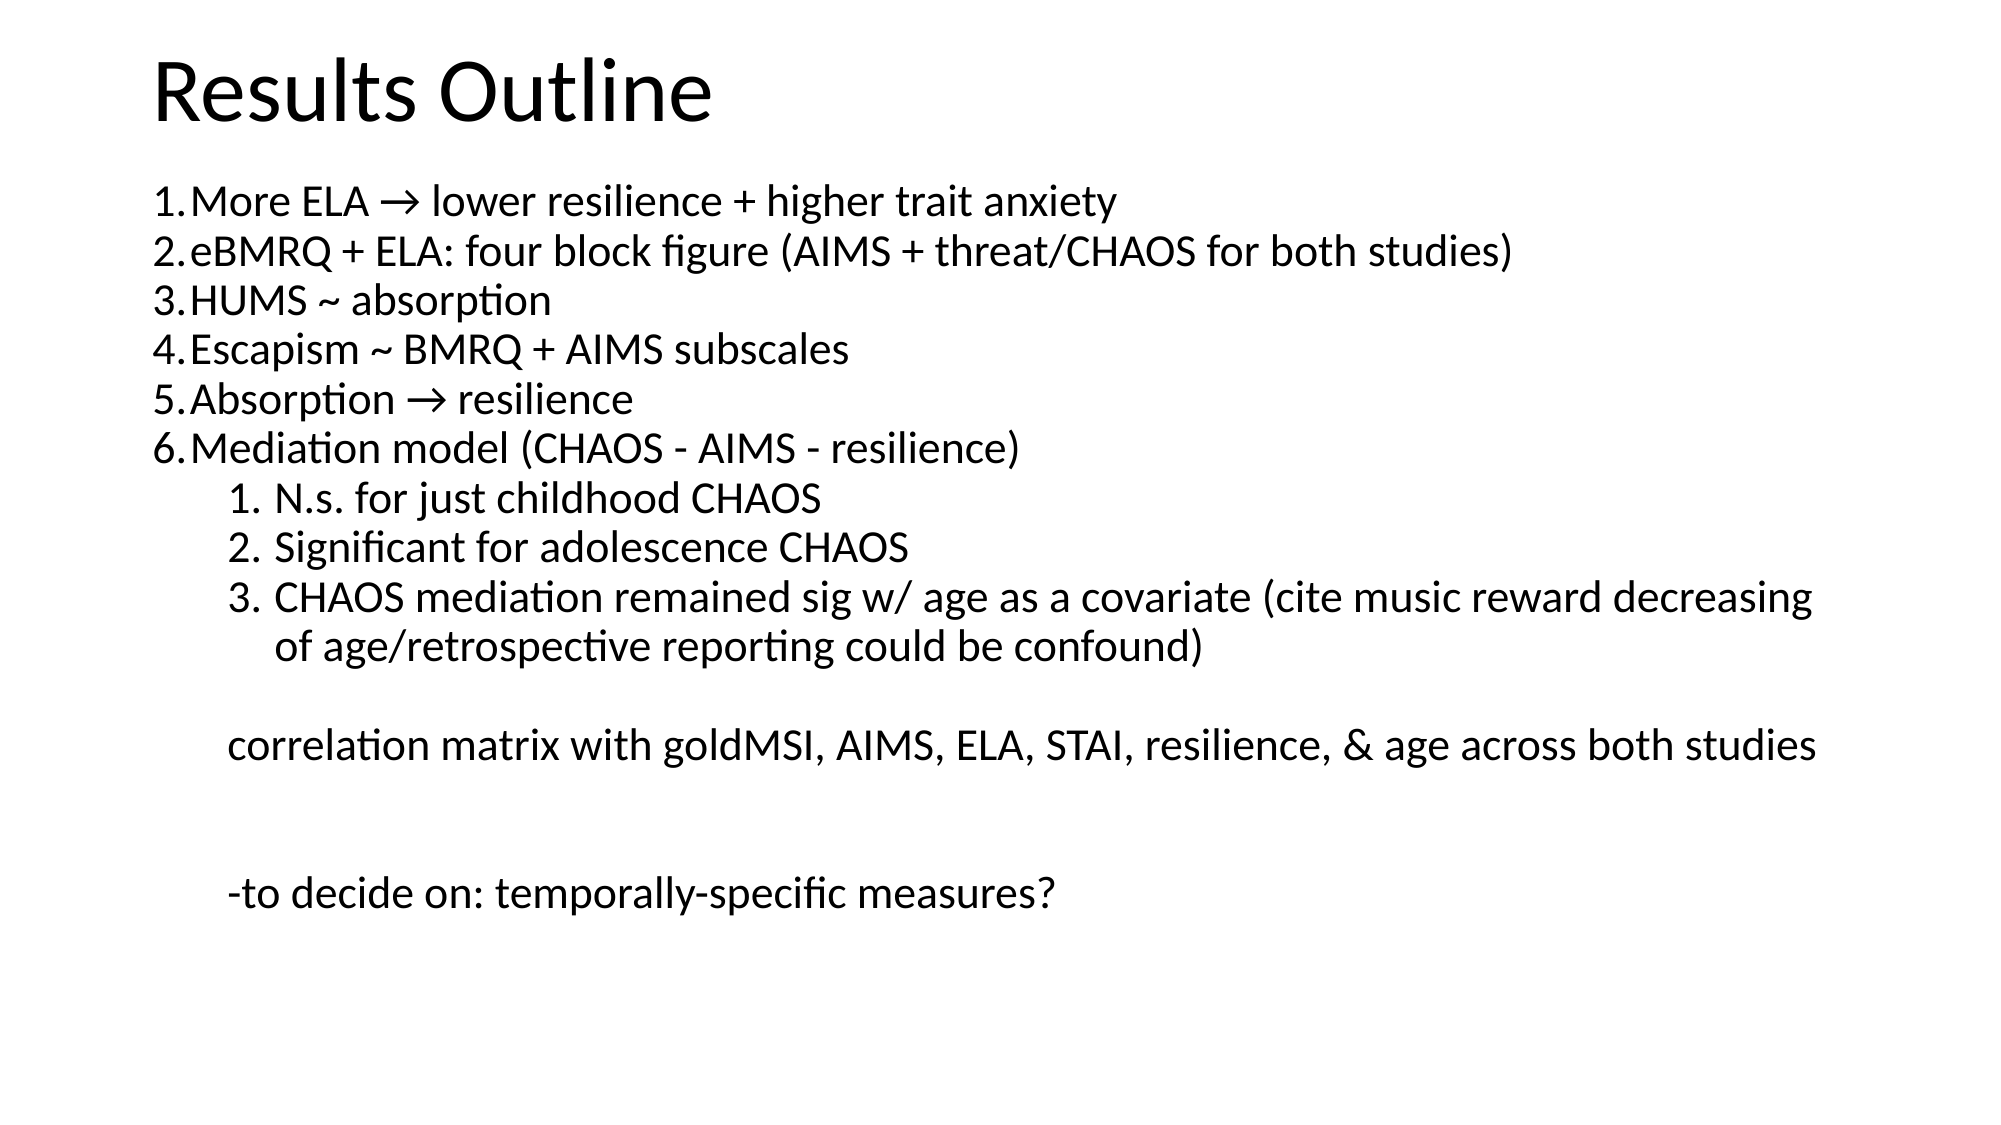

# Results Outline
More ELA → lower resilience + higher trait anxiety
eBMRQ + ELA: four block figure (AIMS + threat/CHAOS for both studies)
HUMS ~ absorption
Escapism ~ BMRQ + AIMS subscales
Absorption → resilience
Mediation model (CHAOS - AIMS - resilience)
N.s. for just childhood CHAOS
Significant for adolescence CHAOS
CHAOS mediation remained sig w/ age as a covariate (cite music reward decreasing of age/retrospective reporting could be confound)

correlation matrix with goldMSI, AIMS, ELA, STAI, resilience, & age across both studies

-to decide on: temporally-specific measures?